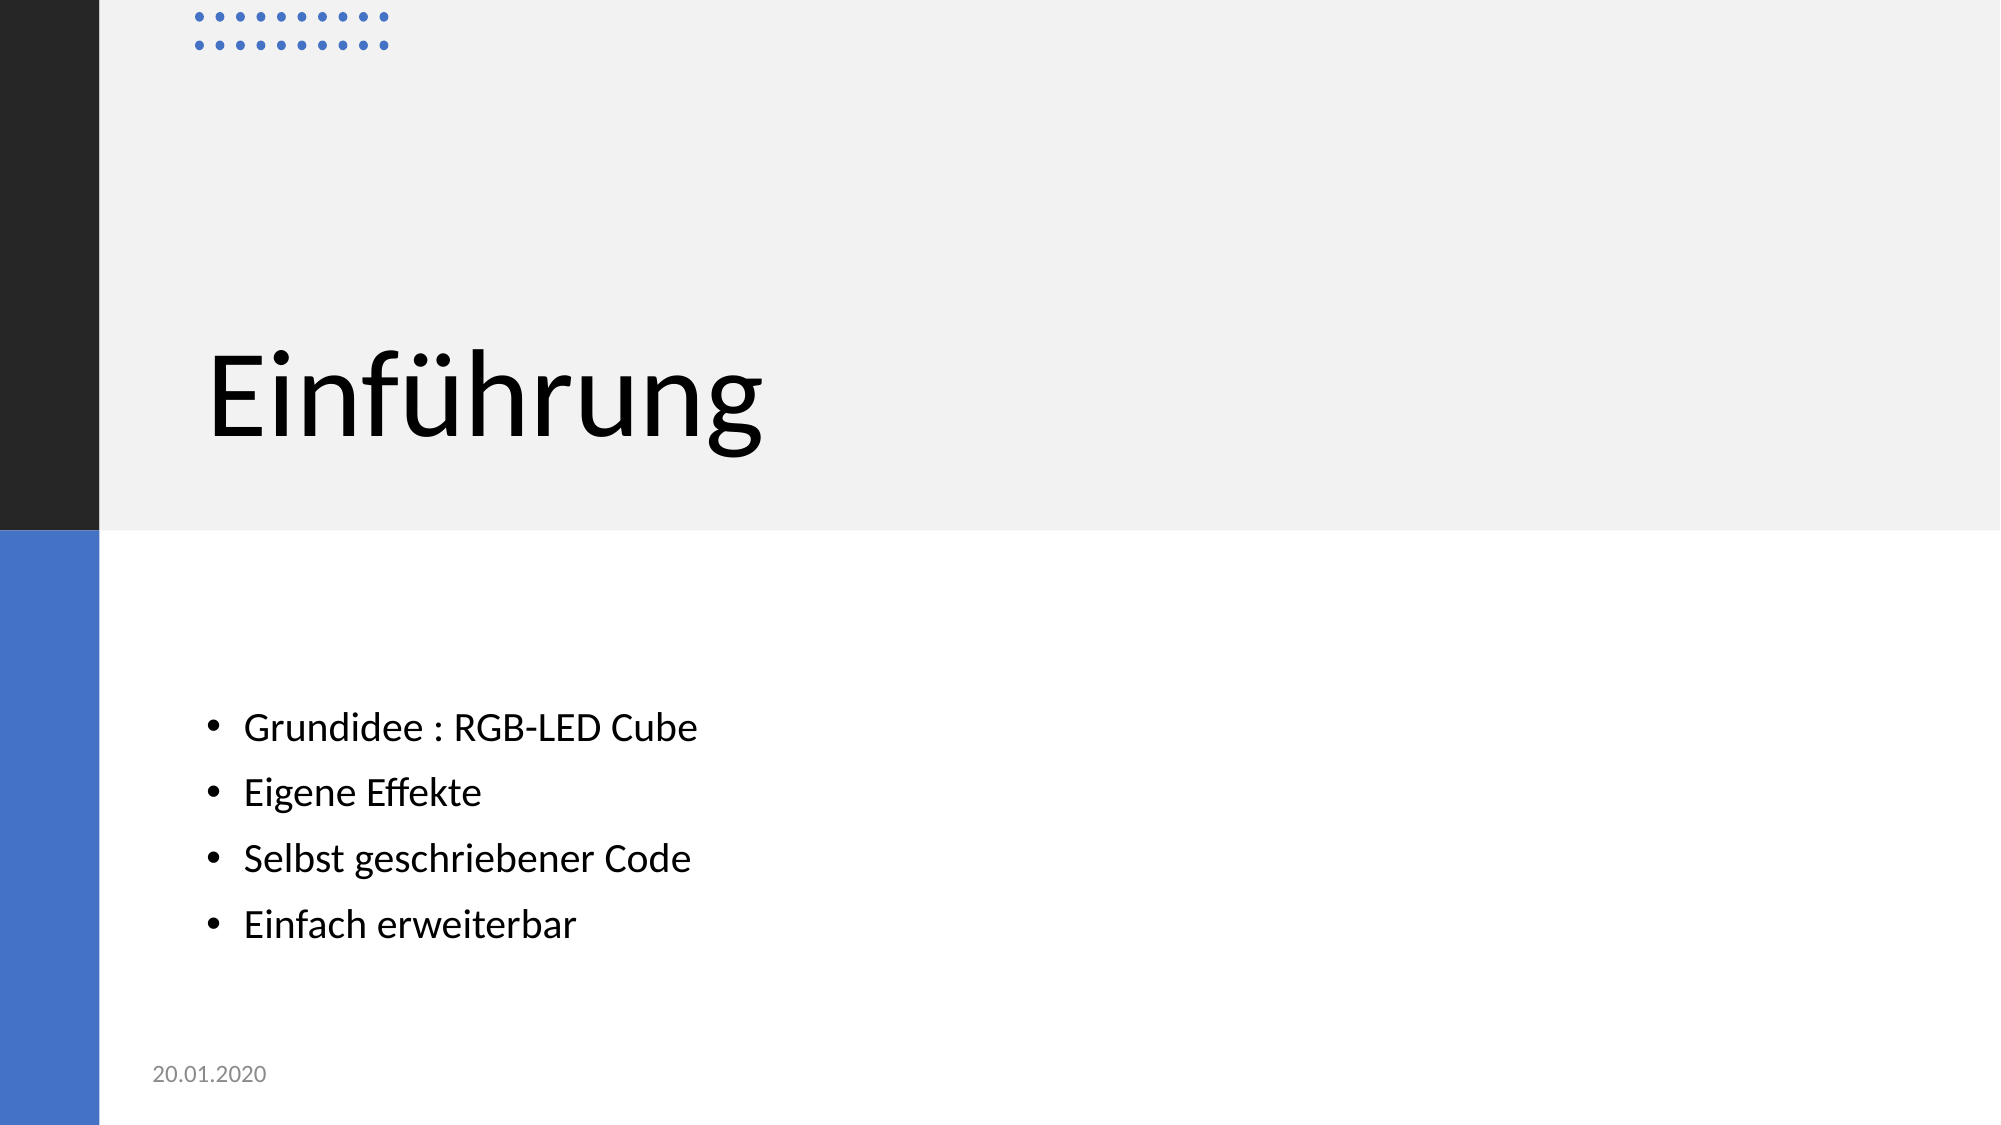

# Einführung

Grundidee : RGB-LED Cube
Eigene Effekte
Selbst geschriebener Code
Einfach erweiterbar
20.01.2020
2